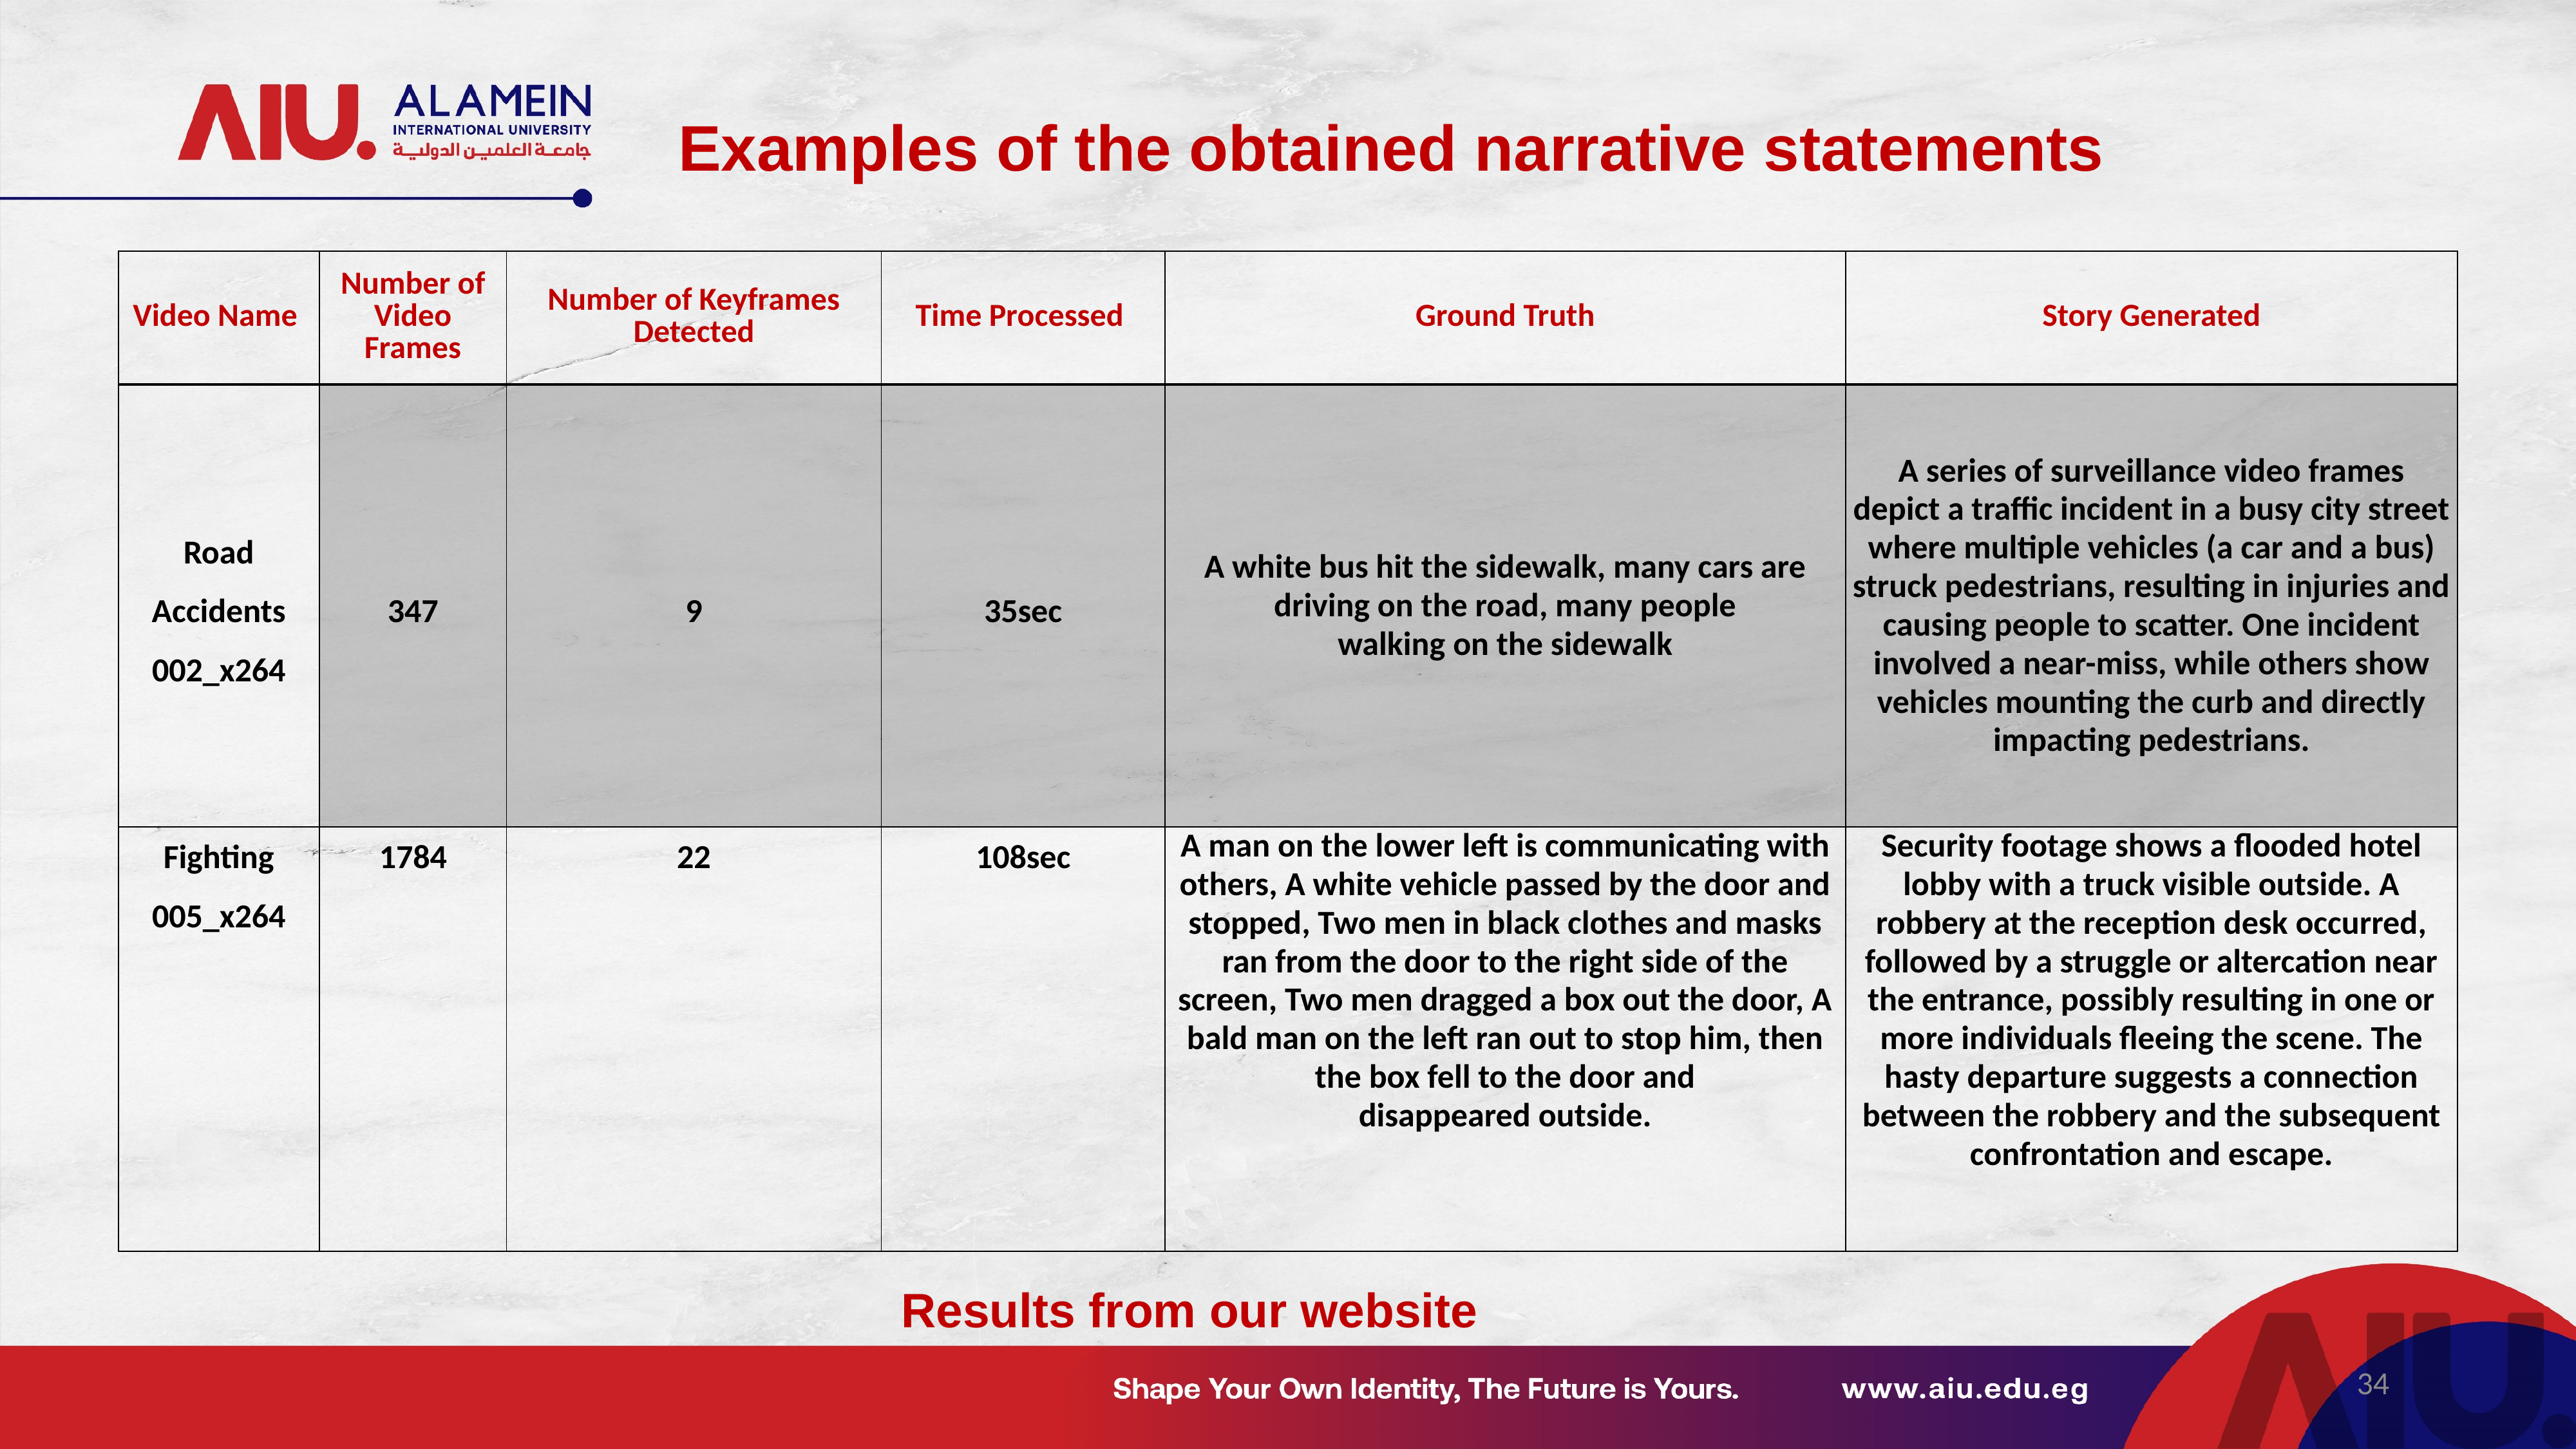

Examples of the obtained narrative statements
| Video Name | Number of Video Frames | Number of Keyframes Detected | Time Processed | Ground Truth | Story Generated |
| --- | --- | --- | --- | --- | --- |
| Road Accidents 002\_x264 | 347 | 9 | 35sec | A white bus hit the sidewalk, many cars are driving on the road, many people walking on the sidewalk | A series of surveillance video frames depict a traffic incident in a busy city street where multiple vehicles (a car and a bus) struck pedestrians, resulting in injuries and causing people to scatter. One incident involved a near-miss, while others show vehicles mounting the curb and directly impacting pedestrians. |
| Fighting 005\_x264 | 1784 | 22 | 108sec | A man on the lower left is communicating with others, A white vehicle passed by the door and stopped, Two men in black clothes and masks ran from the door to the right side of the screen, Two men dragged a box out the door, A bald man on the left ran out to stop him, then the box fell to the door and disappeared outside. | Security footage shows a flooded hotel lobby with a truck visible outside. A robbery at the reception desk occurred, followed by a struggle or altercation near the entrance, possibly resulting in one or more individuals fleeing the scene. The hasty departure suggests a connection between the robbery and the subsequent confrontation and escape. |
Results from our website
34